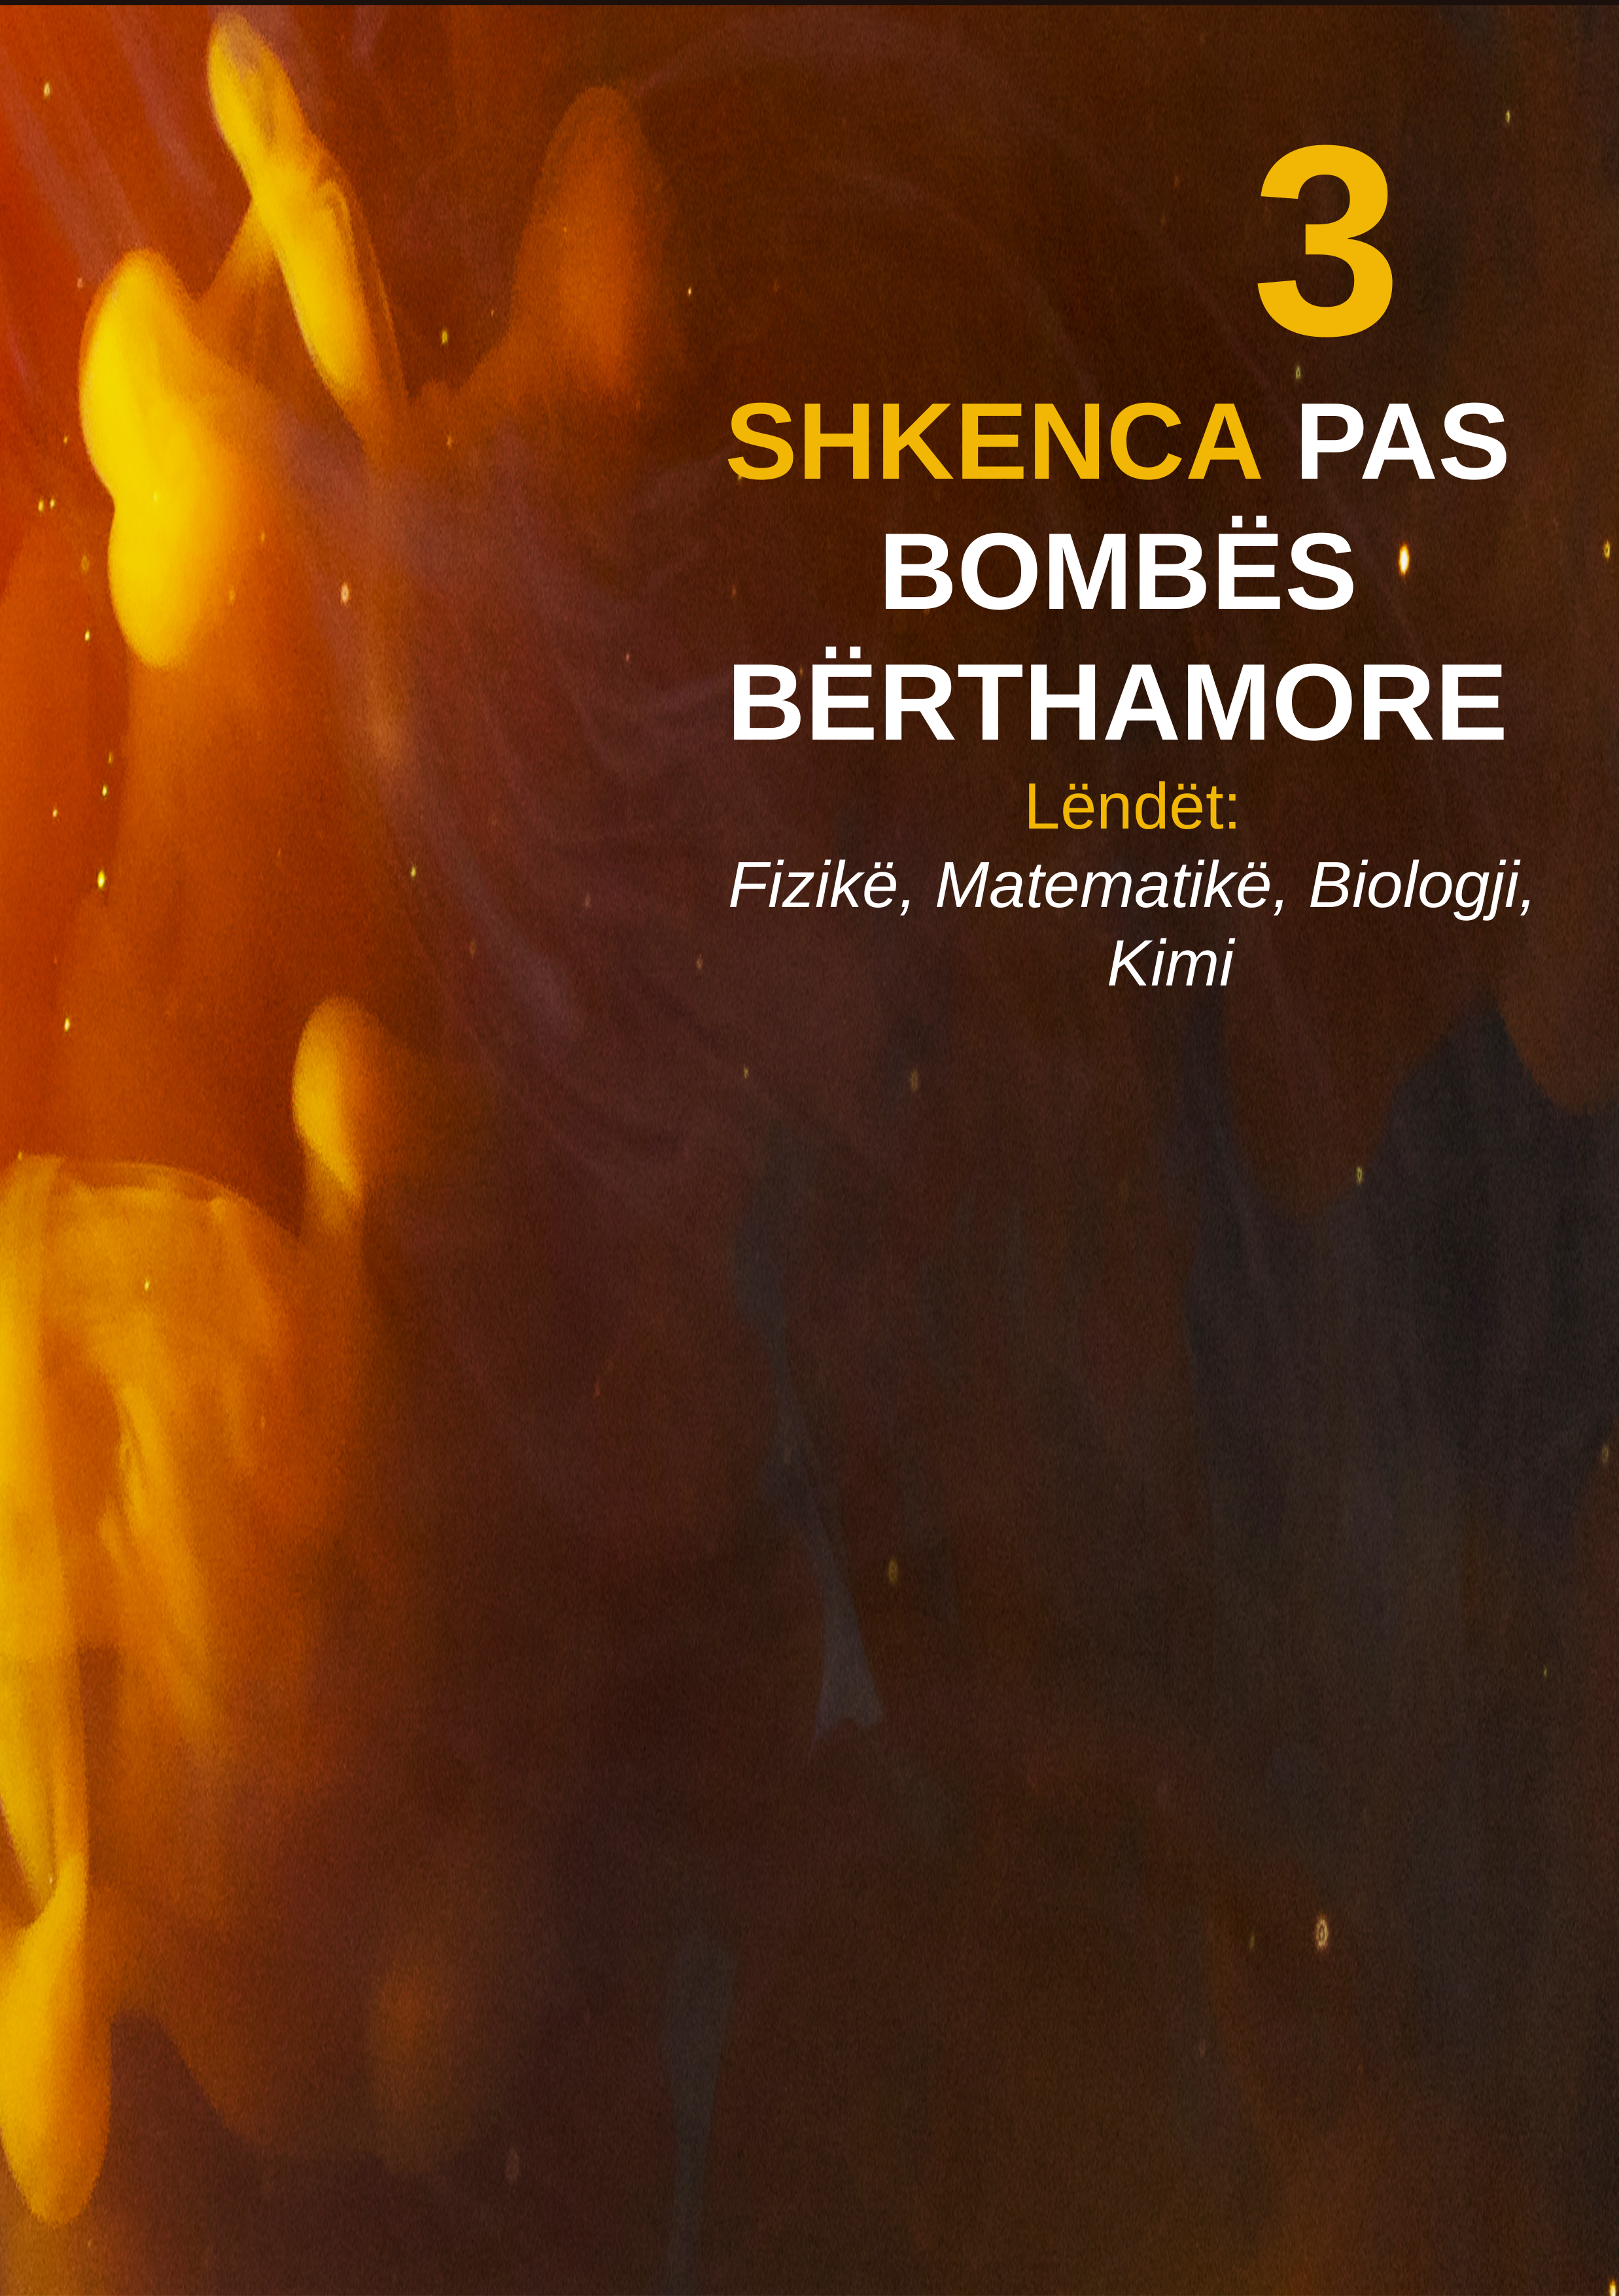

3
# SHKENCA PAS BOMBËS BËRTHAMORE
Lëndët:
Fizikë, Matematikë, Biologji, Kimi